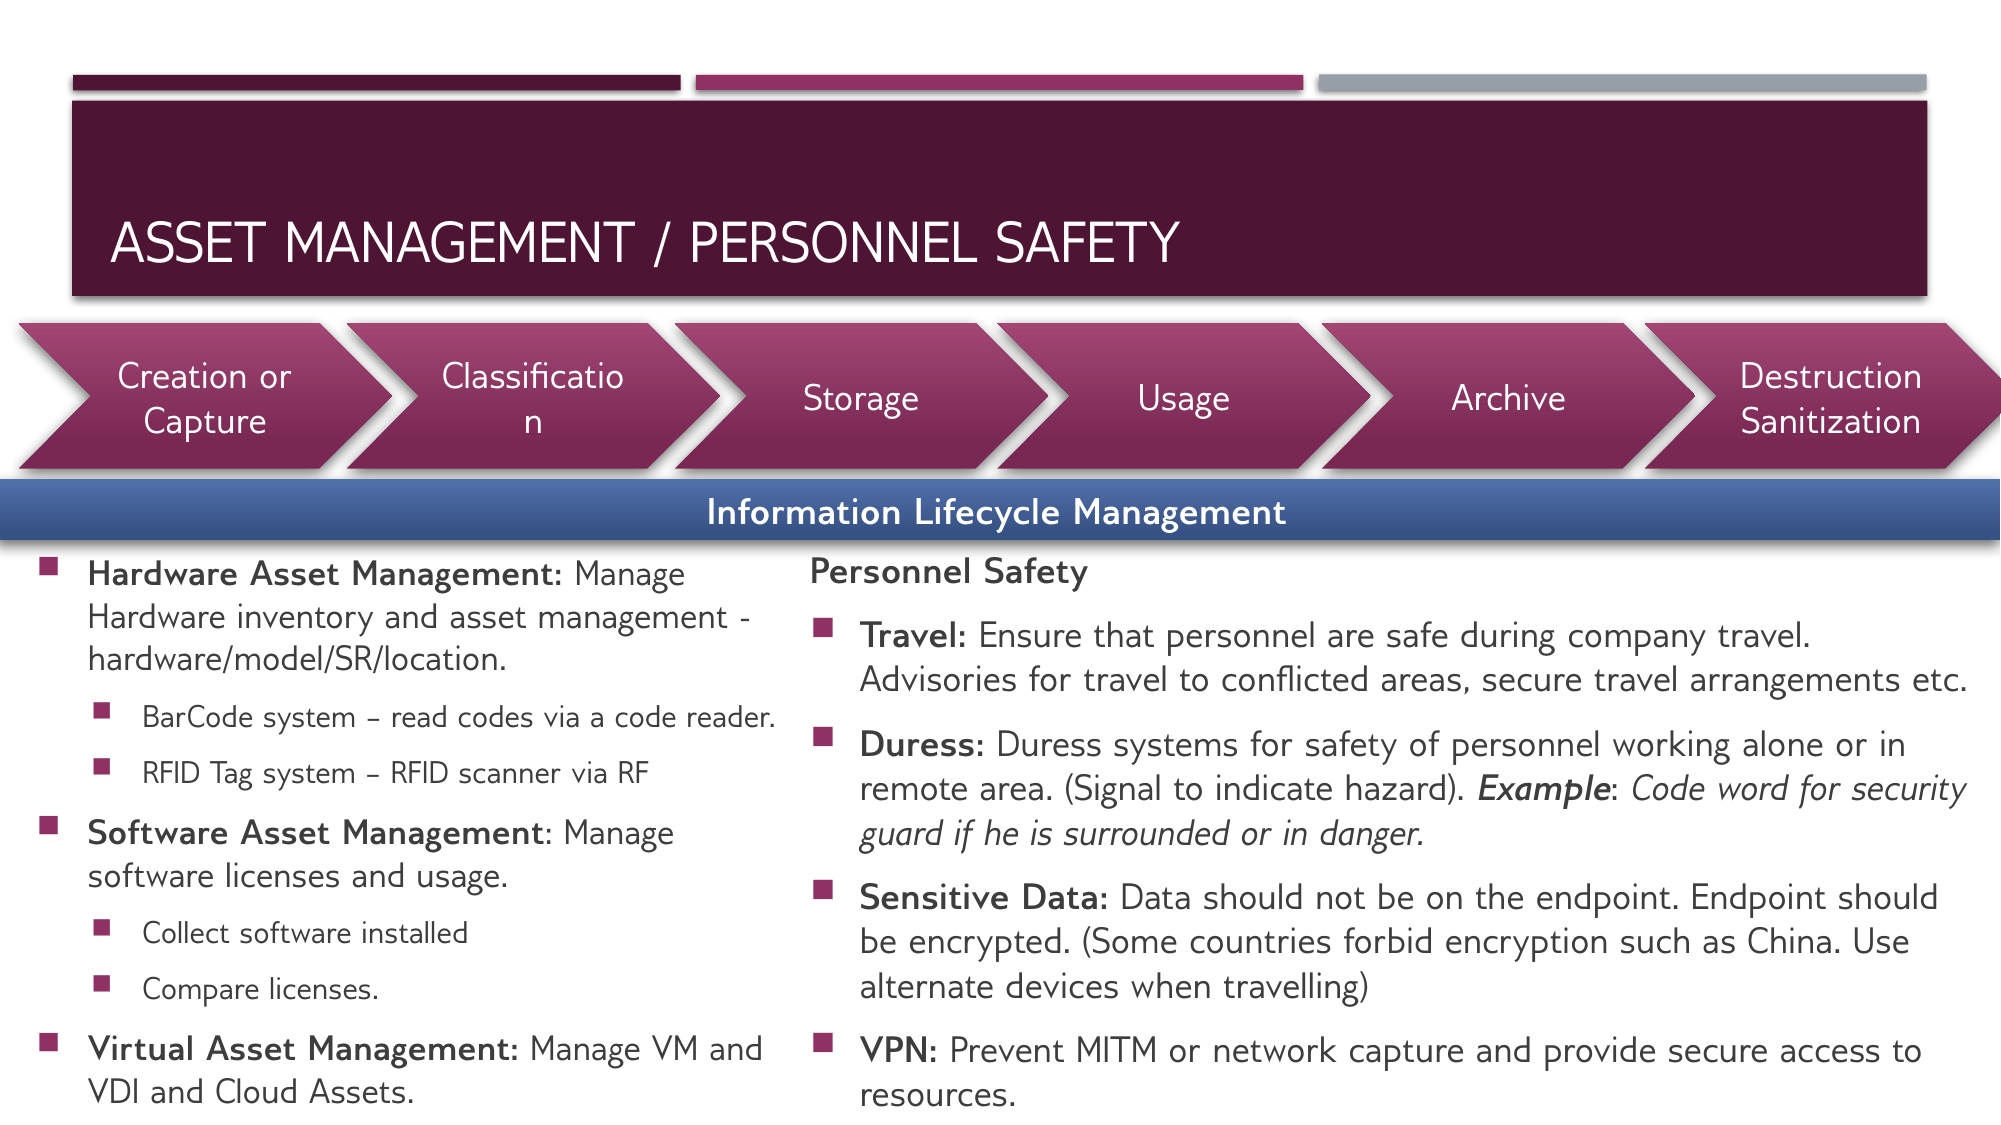

# Asset management / Personnel safety
Archive
Destruction
Sanitization
Creation or Capture
Classification
Storage
Usage
Information Lifecycle Management
Hardware Asset Management: Manage Hardware inventory and asset management - hardware/model/SR/location.
BarCode system – read codes via a code reader.
RFID Tag system – RFID scanner via RF
Software Asset Management: Manage software licenses and usage.
Collect software installed
Compare licenses.
Virtual Asset Management: Manage VM and VDI and Cloud Assets.
Personnel Safety
Travel: Ensure that personnel are safe during company travel. Advisories for travel to conflicted areas, secure travel arrangements etc.
Duress: Duress systems for safety of personnel working alone or in remote area. (Signal to indicate hazard). Example: Code word for security guard if he is surrounded or in danger.
Sensitive Data: Data should not be on the endpoint. Endpoint should be encrypted. (Some countries forbid encryption such as China. Use alternate devices when travelling)
VPN: Prevent MITM or network capture and provide secure access to resources.